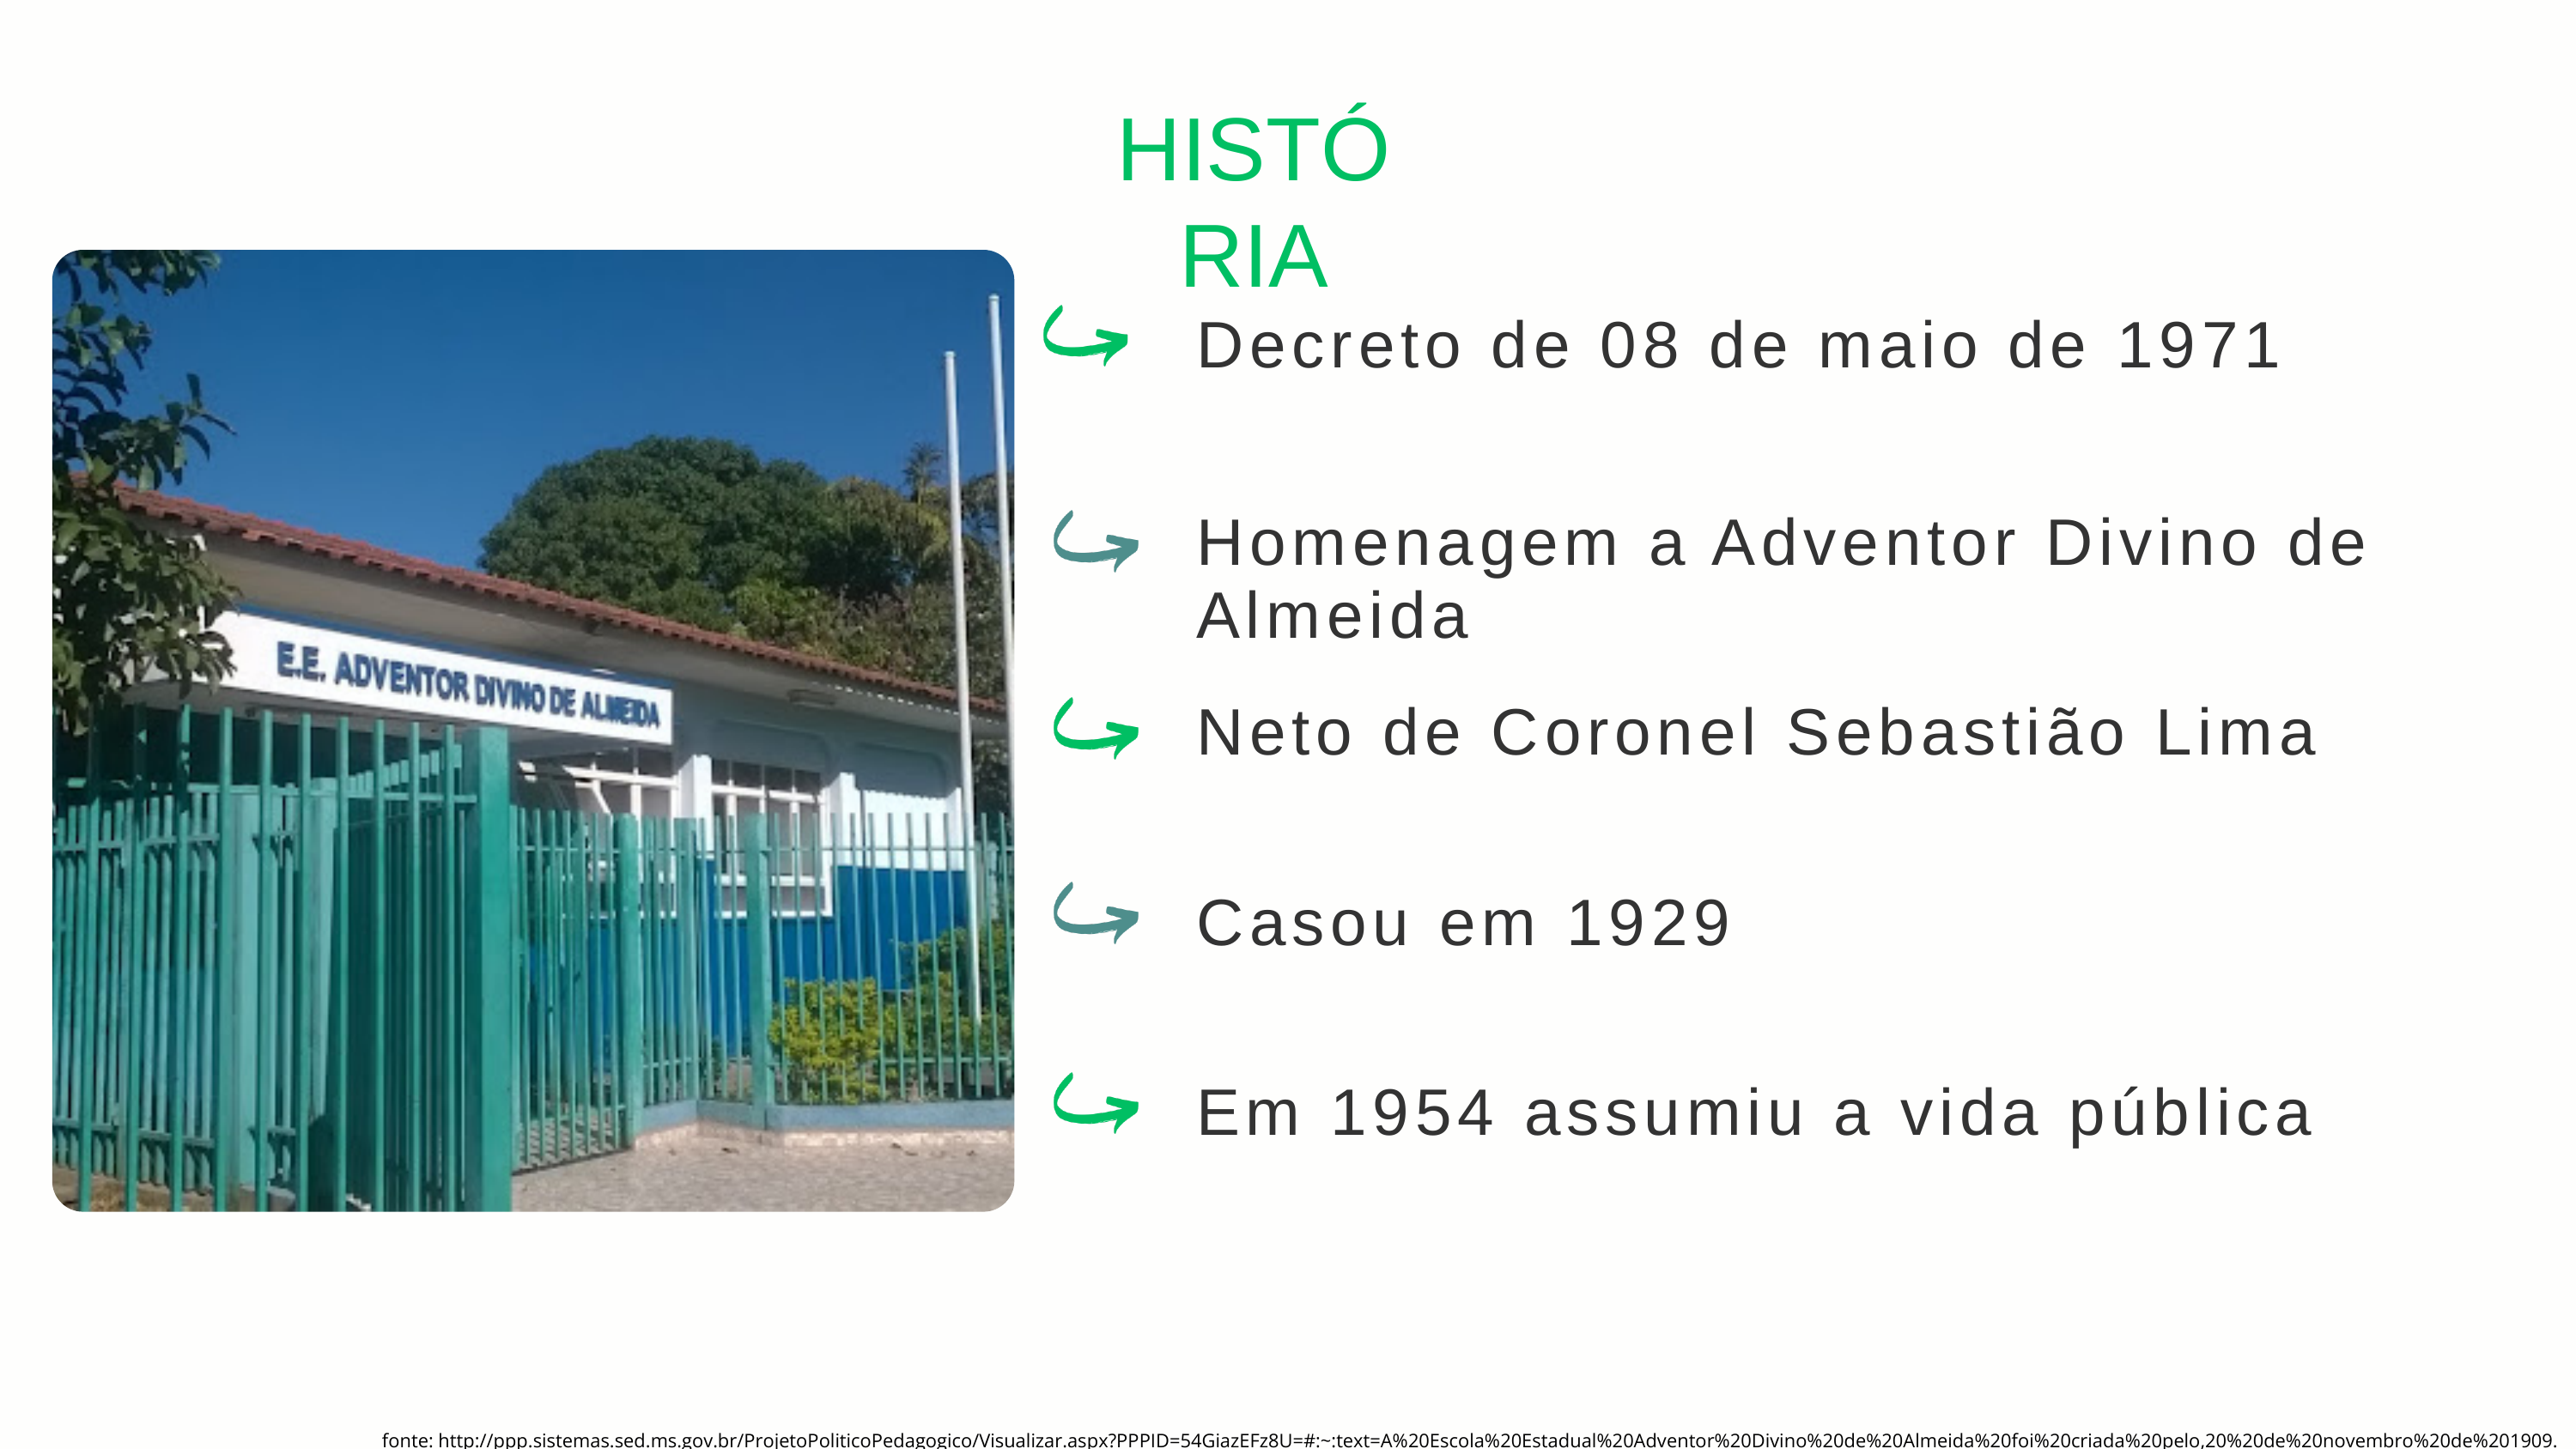

HISTÓRIA

Decreto de 08 de maio de 1971
Homenagem a Adventor Divino de Almeida

Neto de Coronel Sebastião Lima

Casou em 1929

Em 1954 assumiu a vida pública
fonte: http://ppp.sistemas.sed.ms.gov.br/ProjetoPoliticoPedagogico/Visualizar.aspx?PPPID=54GiazEFz8U=#:~:text=A%20Escola%20Estadual%20Adventor%20Divino%20de%20Almeida%20foi%20criada%20pelo,20%20de%20novembro%20de%201909.